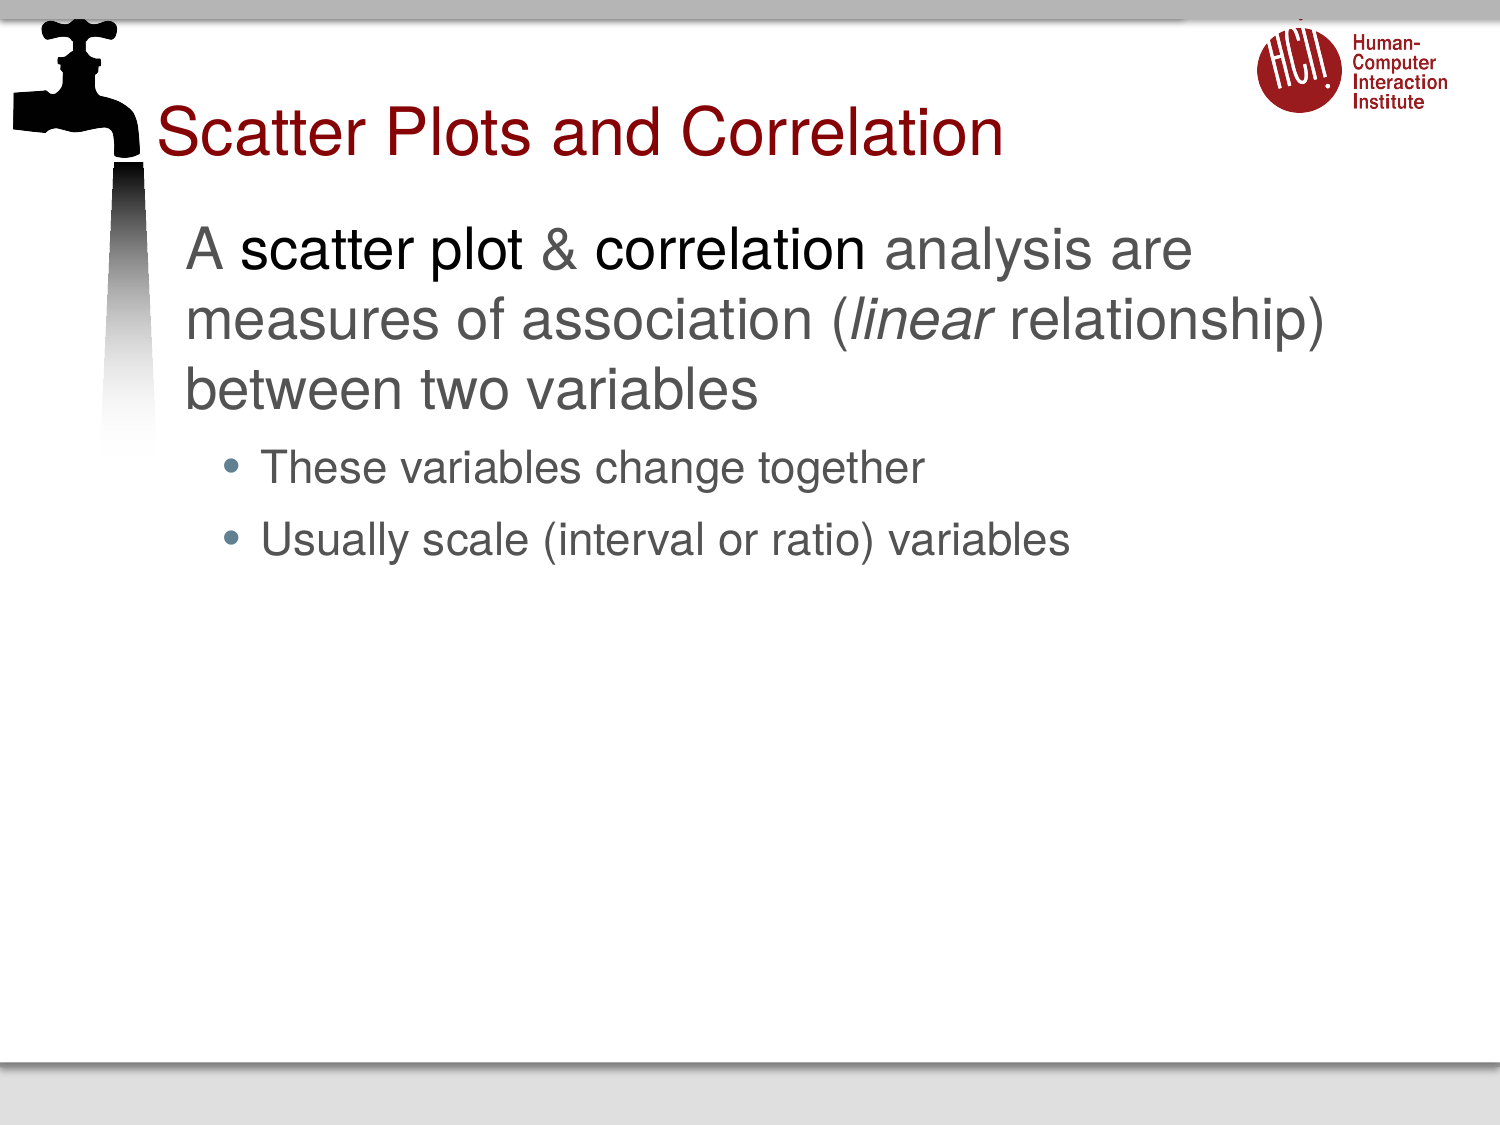

# Scatter Plots and Correlation
A scatter plot & correlation analysis are measures of association (linear relationship) between two variables
These variables change together
Usually scale (interval or ratio) variables